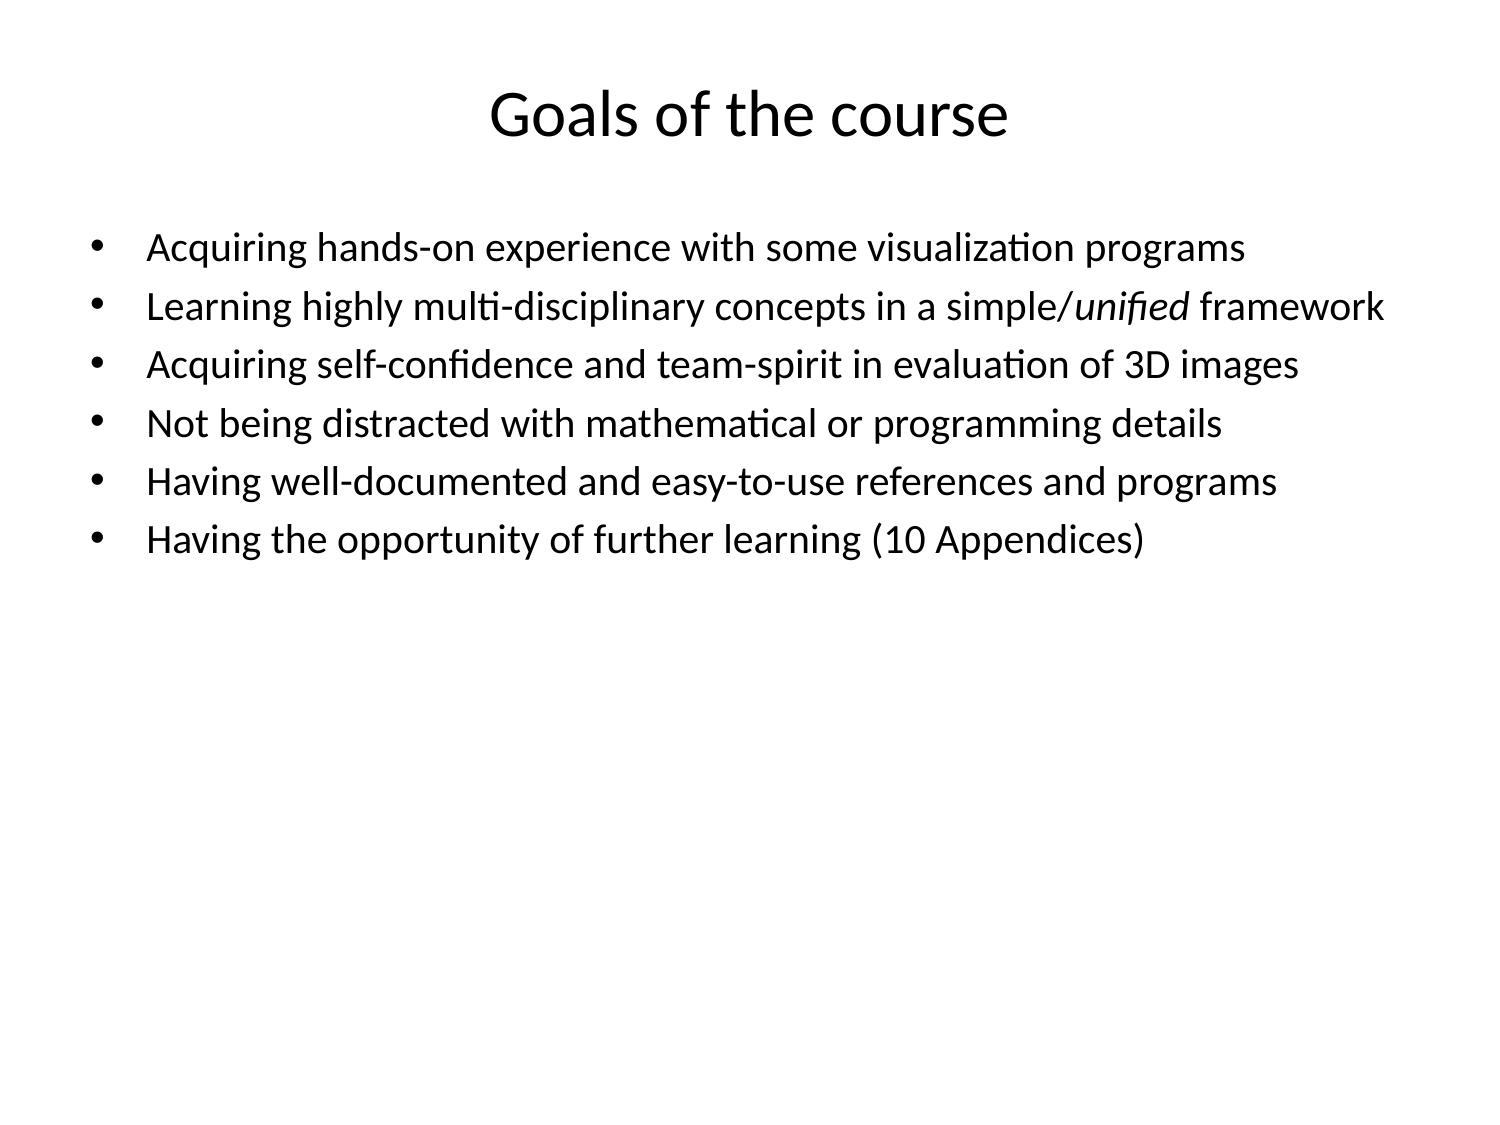

# Goals of the course
Acquiring hands-on experience with some visualization programs
Learning highly multi-disciplinary concepts in a simple/unified framework
Acquiring self-confidence and team-spirit in evaluation of 3D images
Not being distracted with mathematical or programming details
Having well-documented and easy-to-use references and programs
Having the opportunity of further learning (10 Appendices)